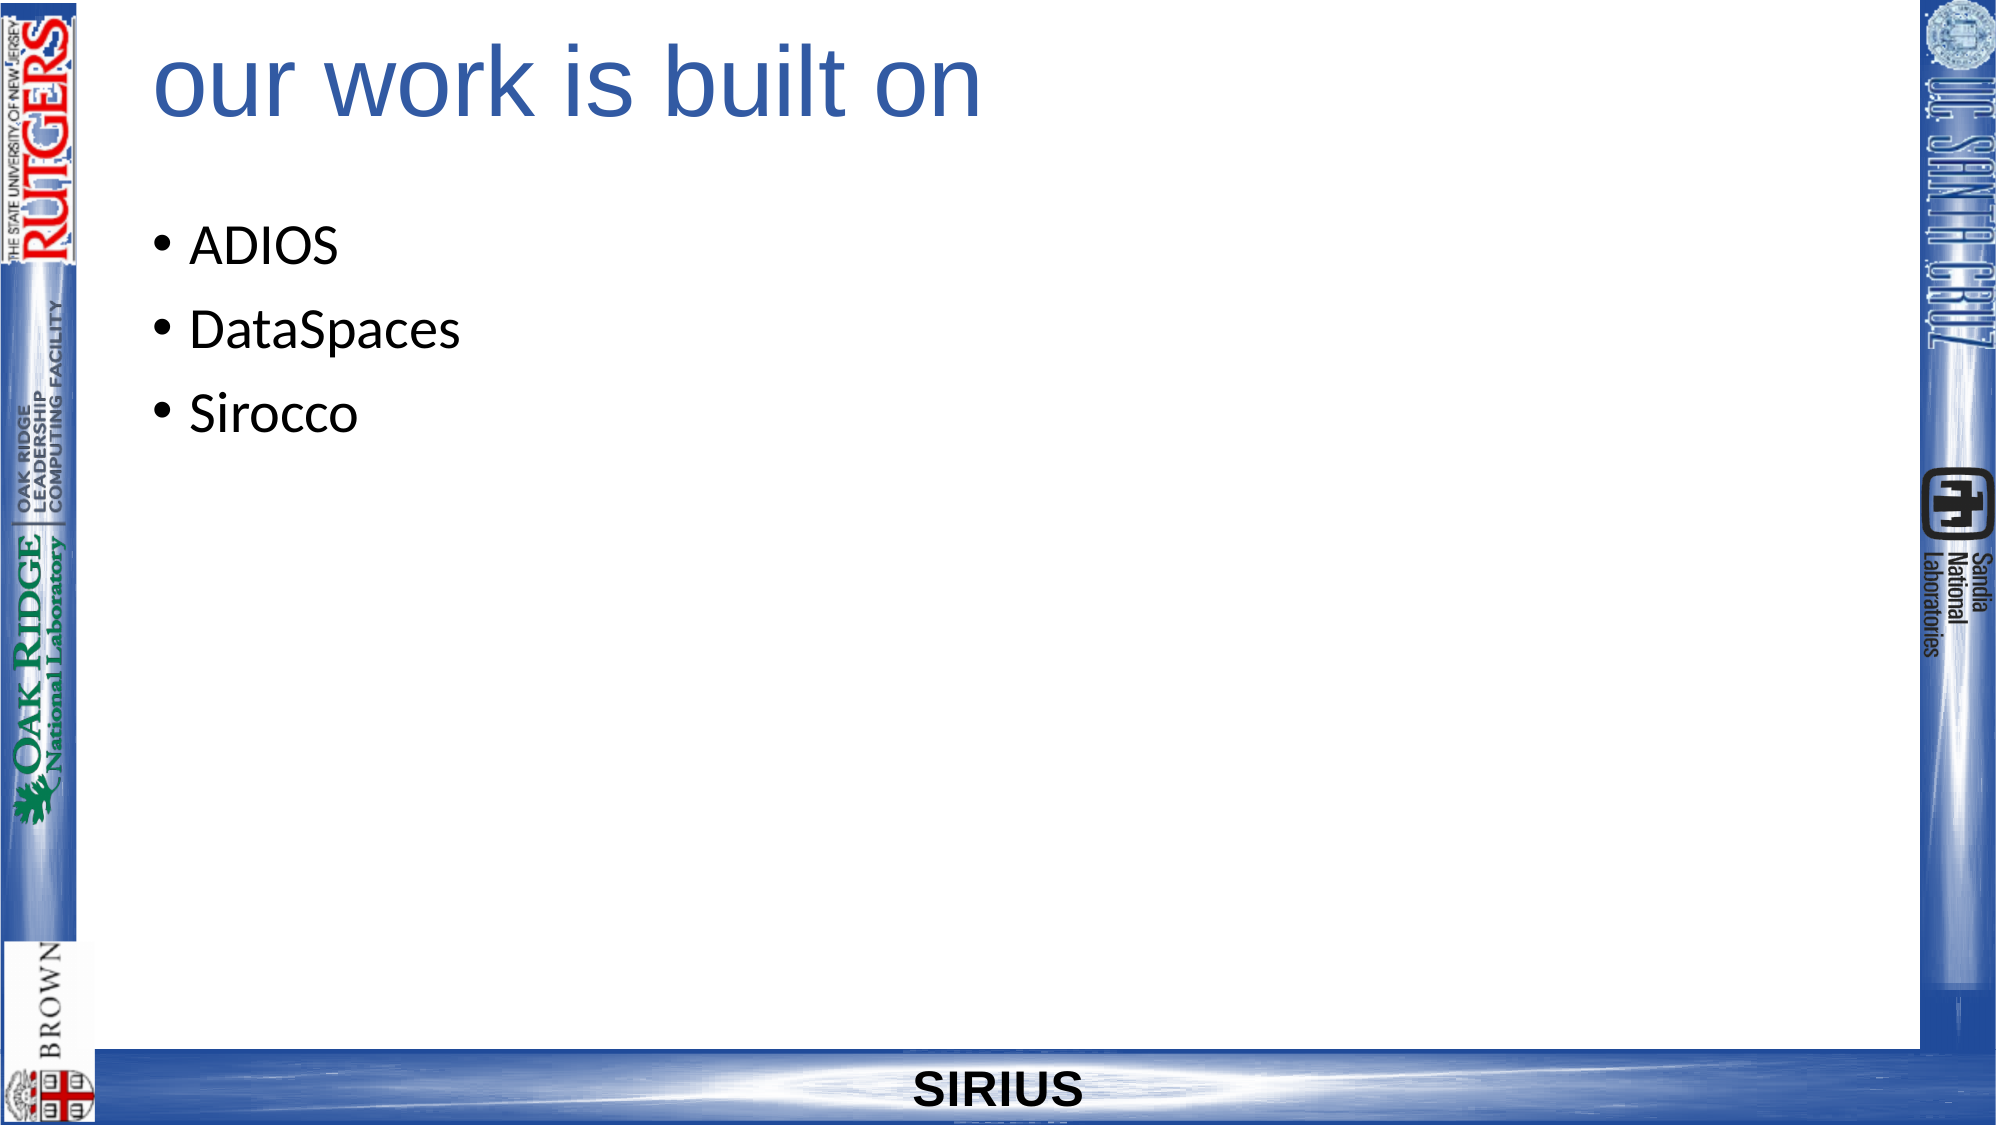

# our work is built on
ADIOS
DataSpaces
Sirocco